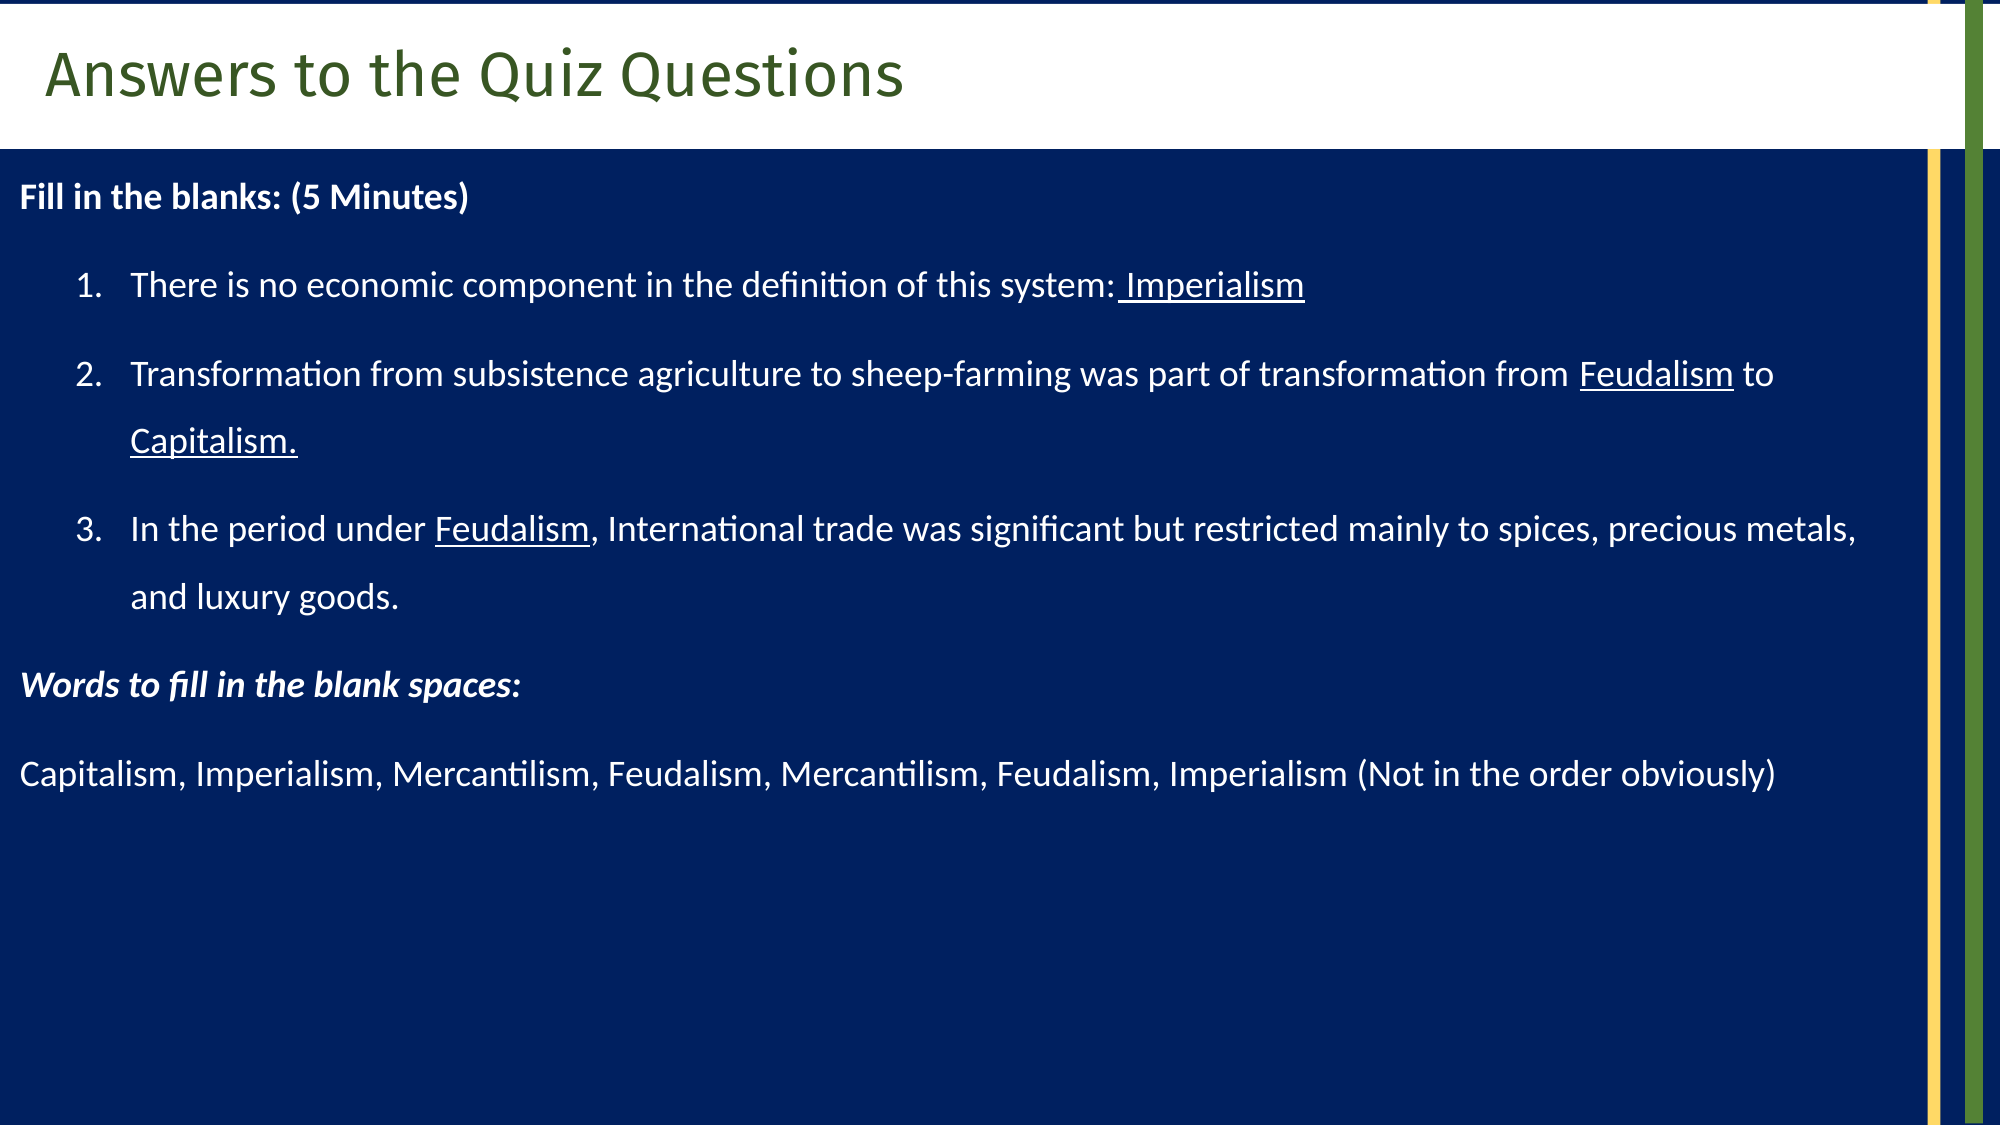

# Answers to the Quiz Questions
Fill in the blanks: (5 Minutes)
There is no economic component in the definition of this system: Imperialism
Transformation from subsistence agriculture to sheep-farming was part of transformation from Feudalism to Capitalism.
In the period under Feudalism, International trade was significant but restricted mainly to spices, precious metals, and luxury goods.
Words to fill in the blank spaces:
Capitalism, Imperialism, Mercantilism, Feudalism, Mercantilism, Feudalism, Imperialism (Not in the order obviously)